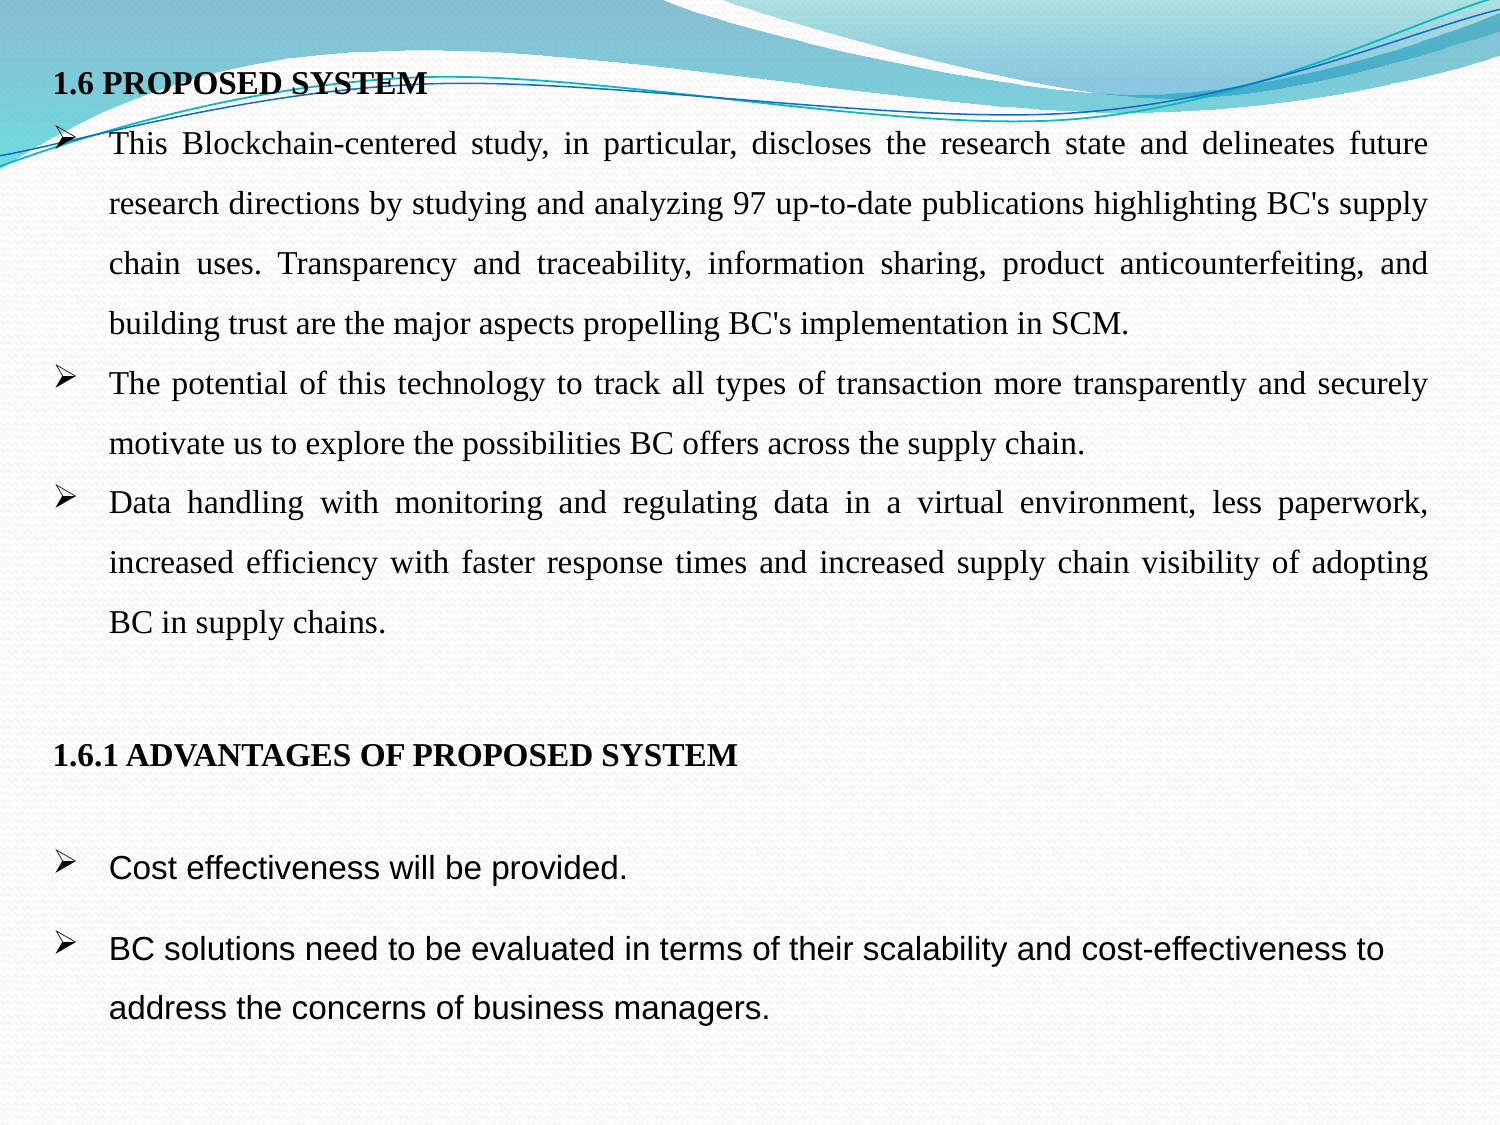

1.6 PROPOSED SYSTEM
This Blockchain-centered study, in particular, discloses the research state and delineates future research directions by studying and analyzing 97 up-to-date publications highlighting BC's supply chain uses. Transparency and traceability, information sharing, product anticounterfeiting, and building trust are the major aspects propelling BC's implementation in SCM.
The potential of this technology to track all types of transaction more transparently and securely motivate us to explore the possibilities BC offers across the supply chain.
Data handling with monitoring and regulating data in a virtual environment, less paperwork, increased efficiency with faster response times and increased supply chain visibility of adopting BC in supply chains.

1.6.1 ADVANTAGES OF PROPOSED SYSTEM

Cost effectiveness will be provided.
BC solutions need to be evaluated in terms of their scalability and cost-effectiveness to address the concerns of business managers.